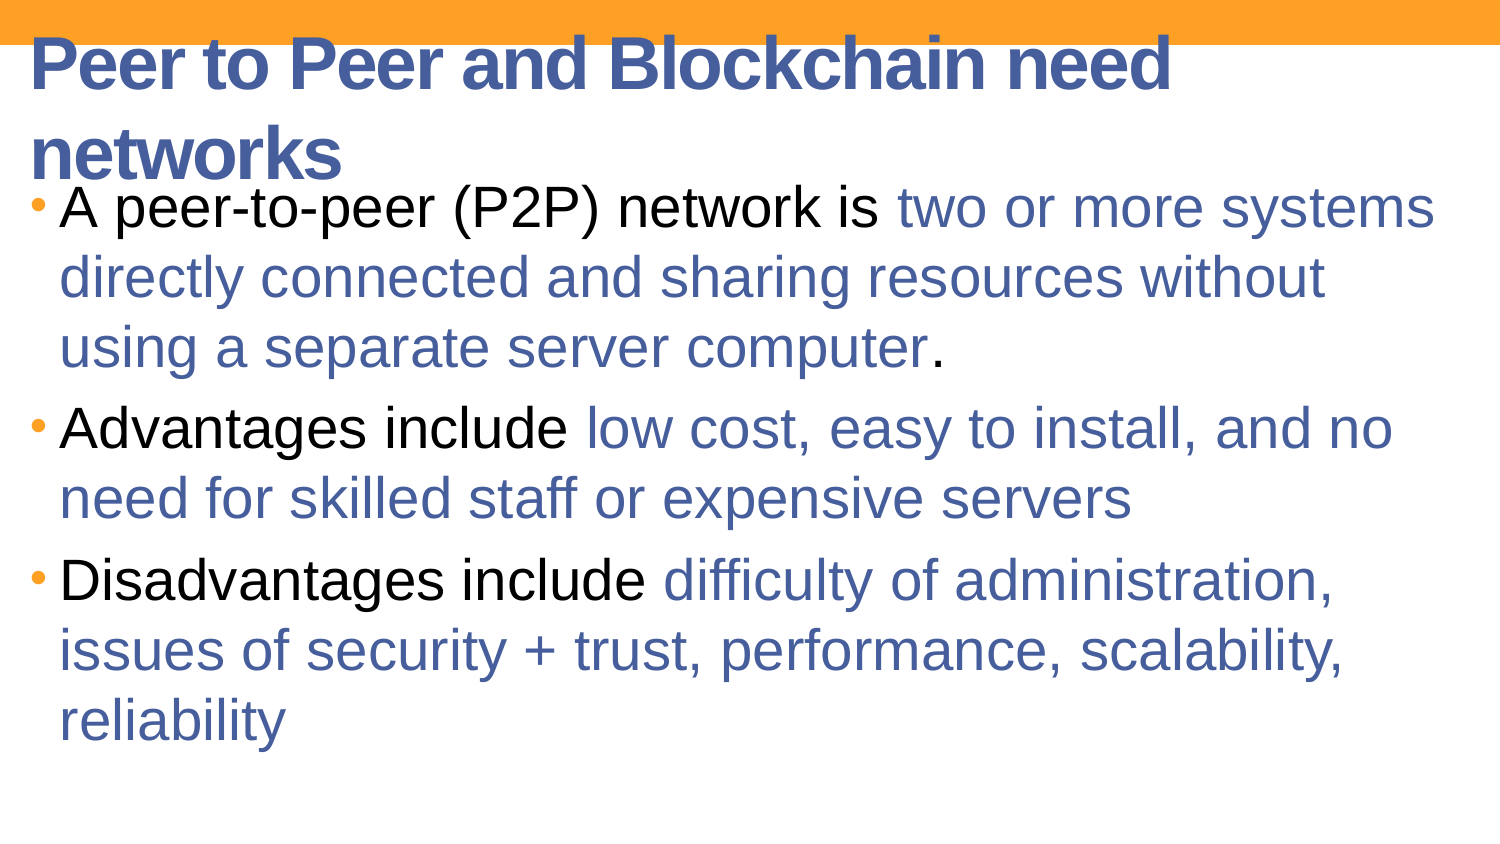

# Peer to Peer and Blockchain need networks
A peer-to-peer (P2P) network is two or more systems directly connected and sharing resources without using a separate server computer.
Advantages include low cost, easy to install, and no need for skilled staff or expensive servers
Disadvantages include difficulty of administration, issues of security + trust, performance, scalability, reliability